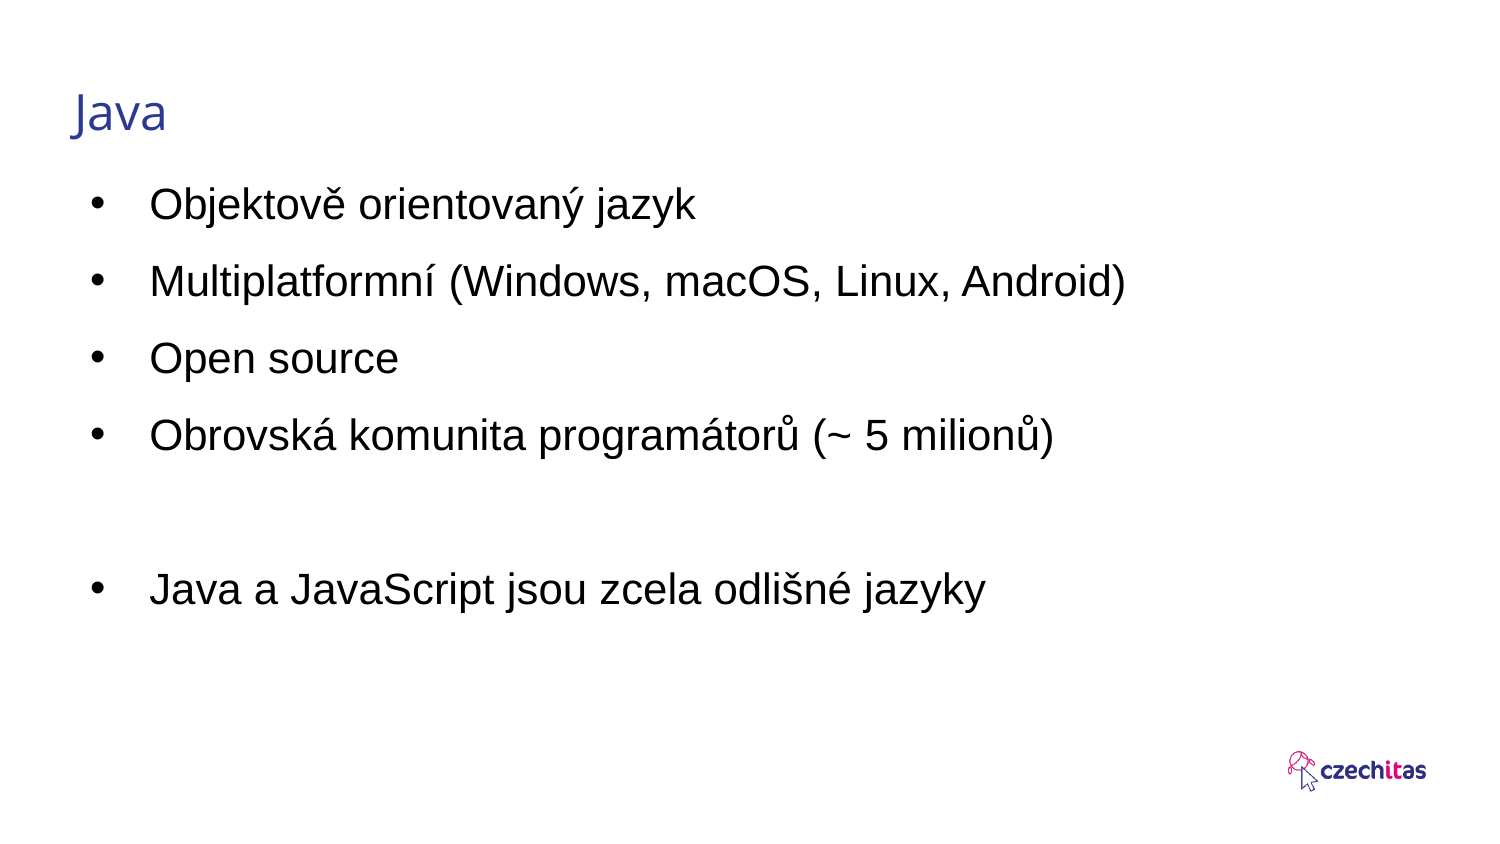

# Java
Objektově orientovaný jazyk
Multiplatformní (Windows, macOS, Linux, Android)
Open source
Obrovská komunita programátorů (~ 5 milionů)

Java a JavaScript jsou zcela odlišné jazyky